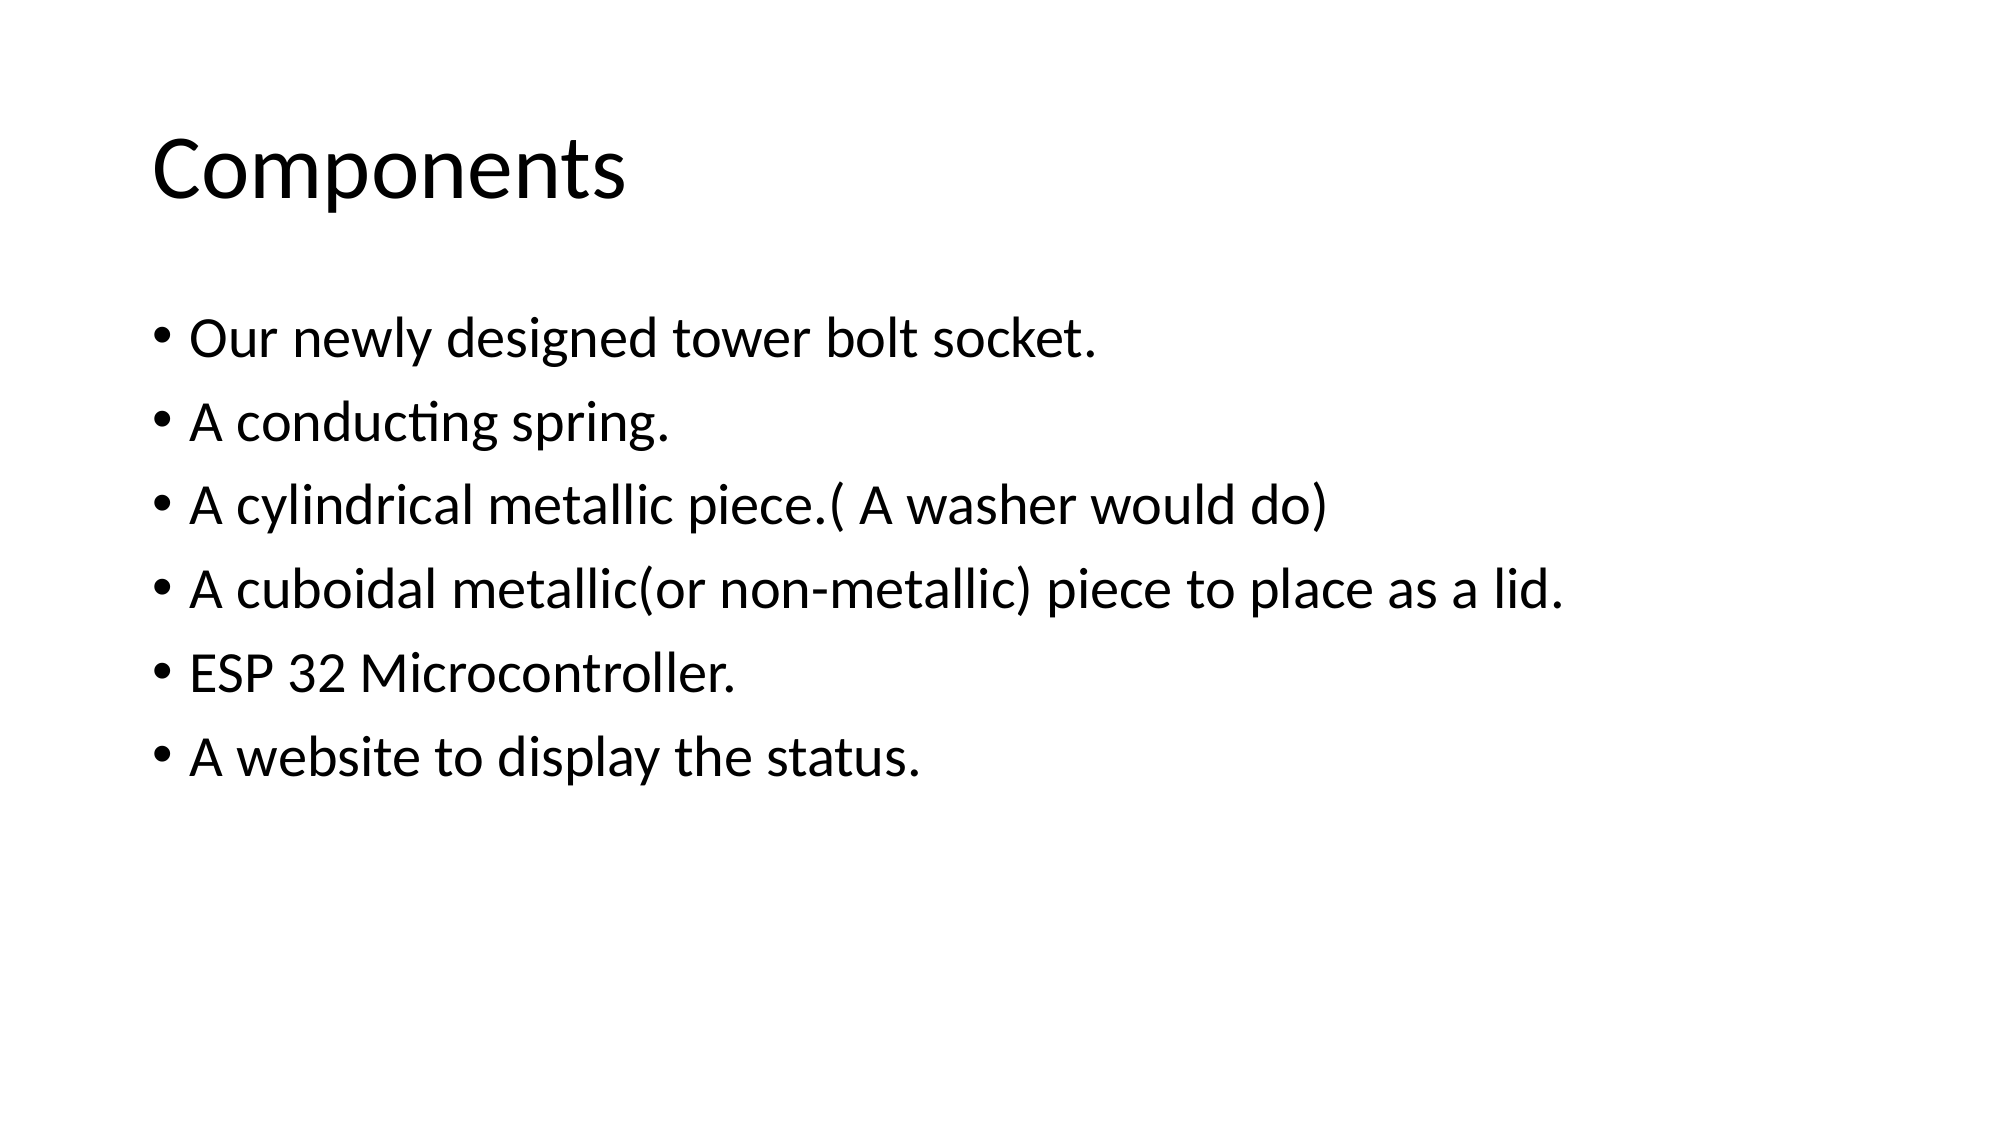

# Components
Our newly designed tower bolt socket.
A conducting spring.
A cylindrical metallic piece.( A washer would do)
A cuboidal metallic(or non-metallic) piece to place as a lid.
ESP 32 Microcontroller.
A website to display the status.